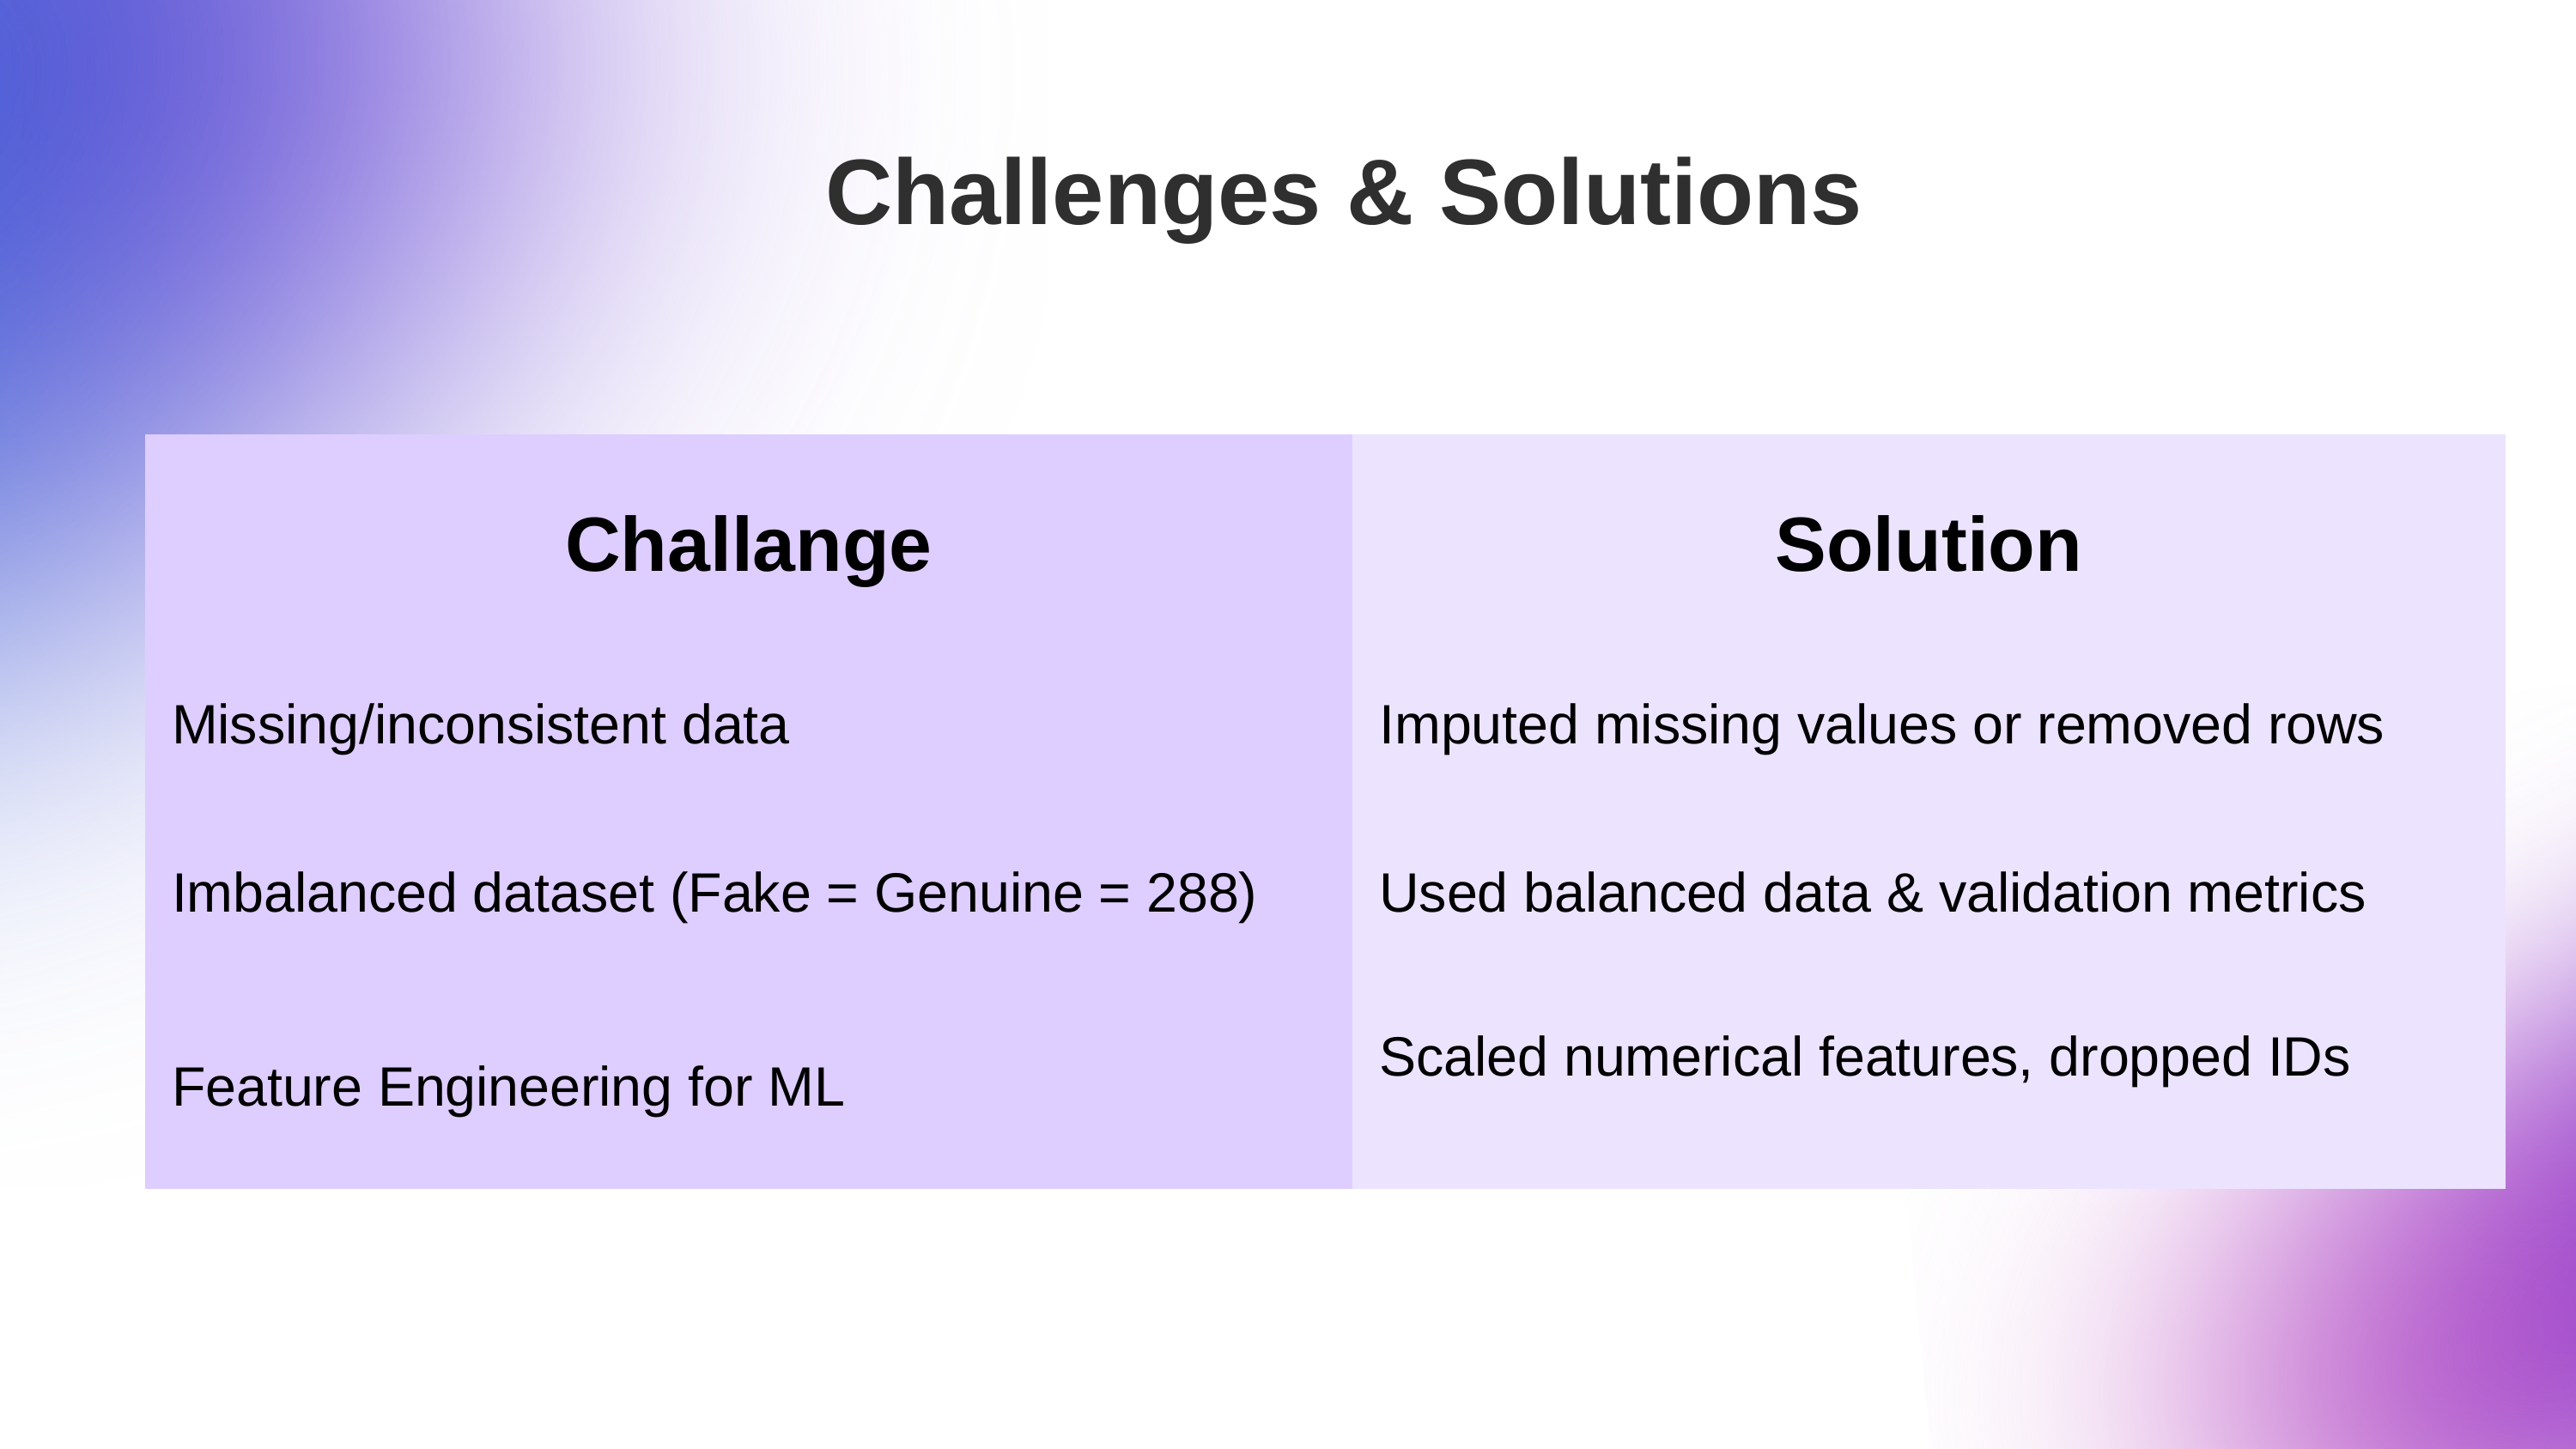

Challenges & Solutions
| Challange | Solution |
| --- | --- |
| Missing/inconsistent data | Imputed missing values or removed rows |
| Imbalanced dataset (Fake = Genuine = 288) | Used balanced data & validation metrics |
| Feature Engineering for ML | Scaled numerical features, dropped IDs |